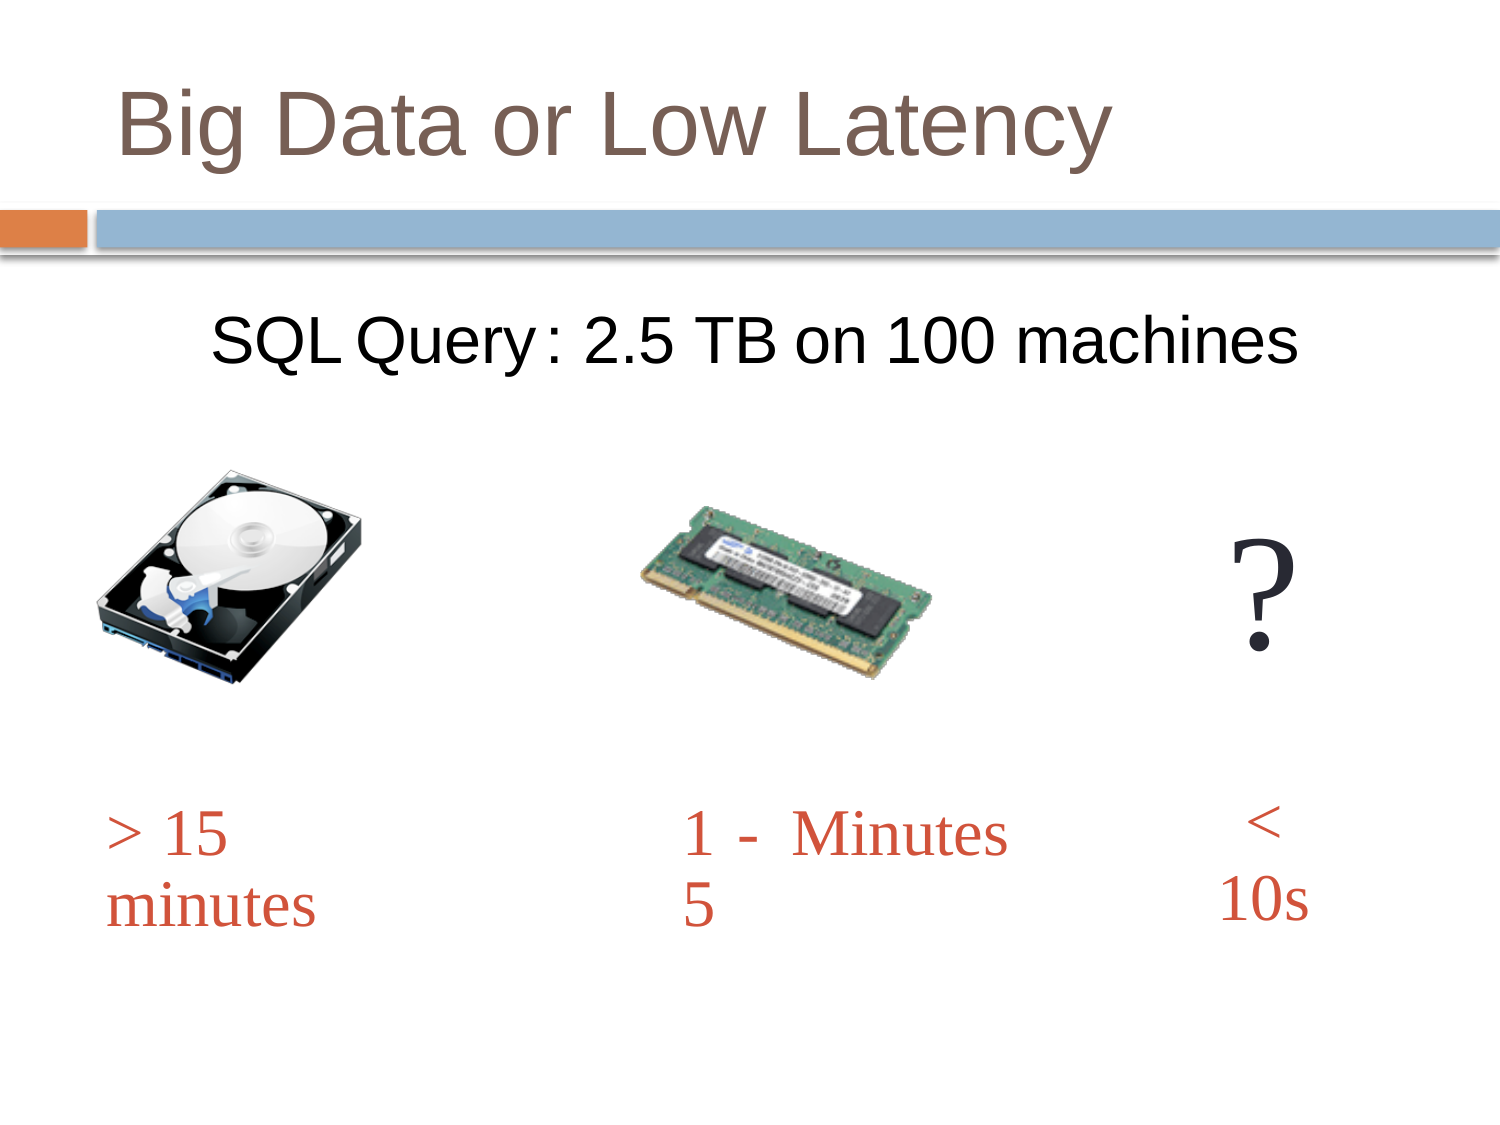

# Big Data or Low Latency

SQL
Query
:
2.5
TB
on
100
machines

?
< 10s
> 15 minutes
1 - 5
Minutes